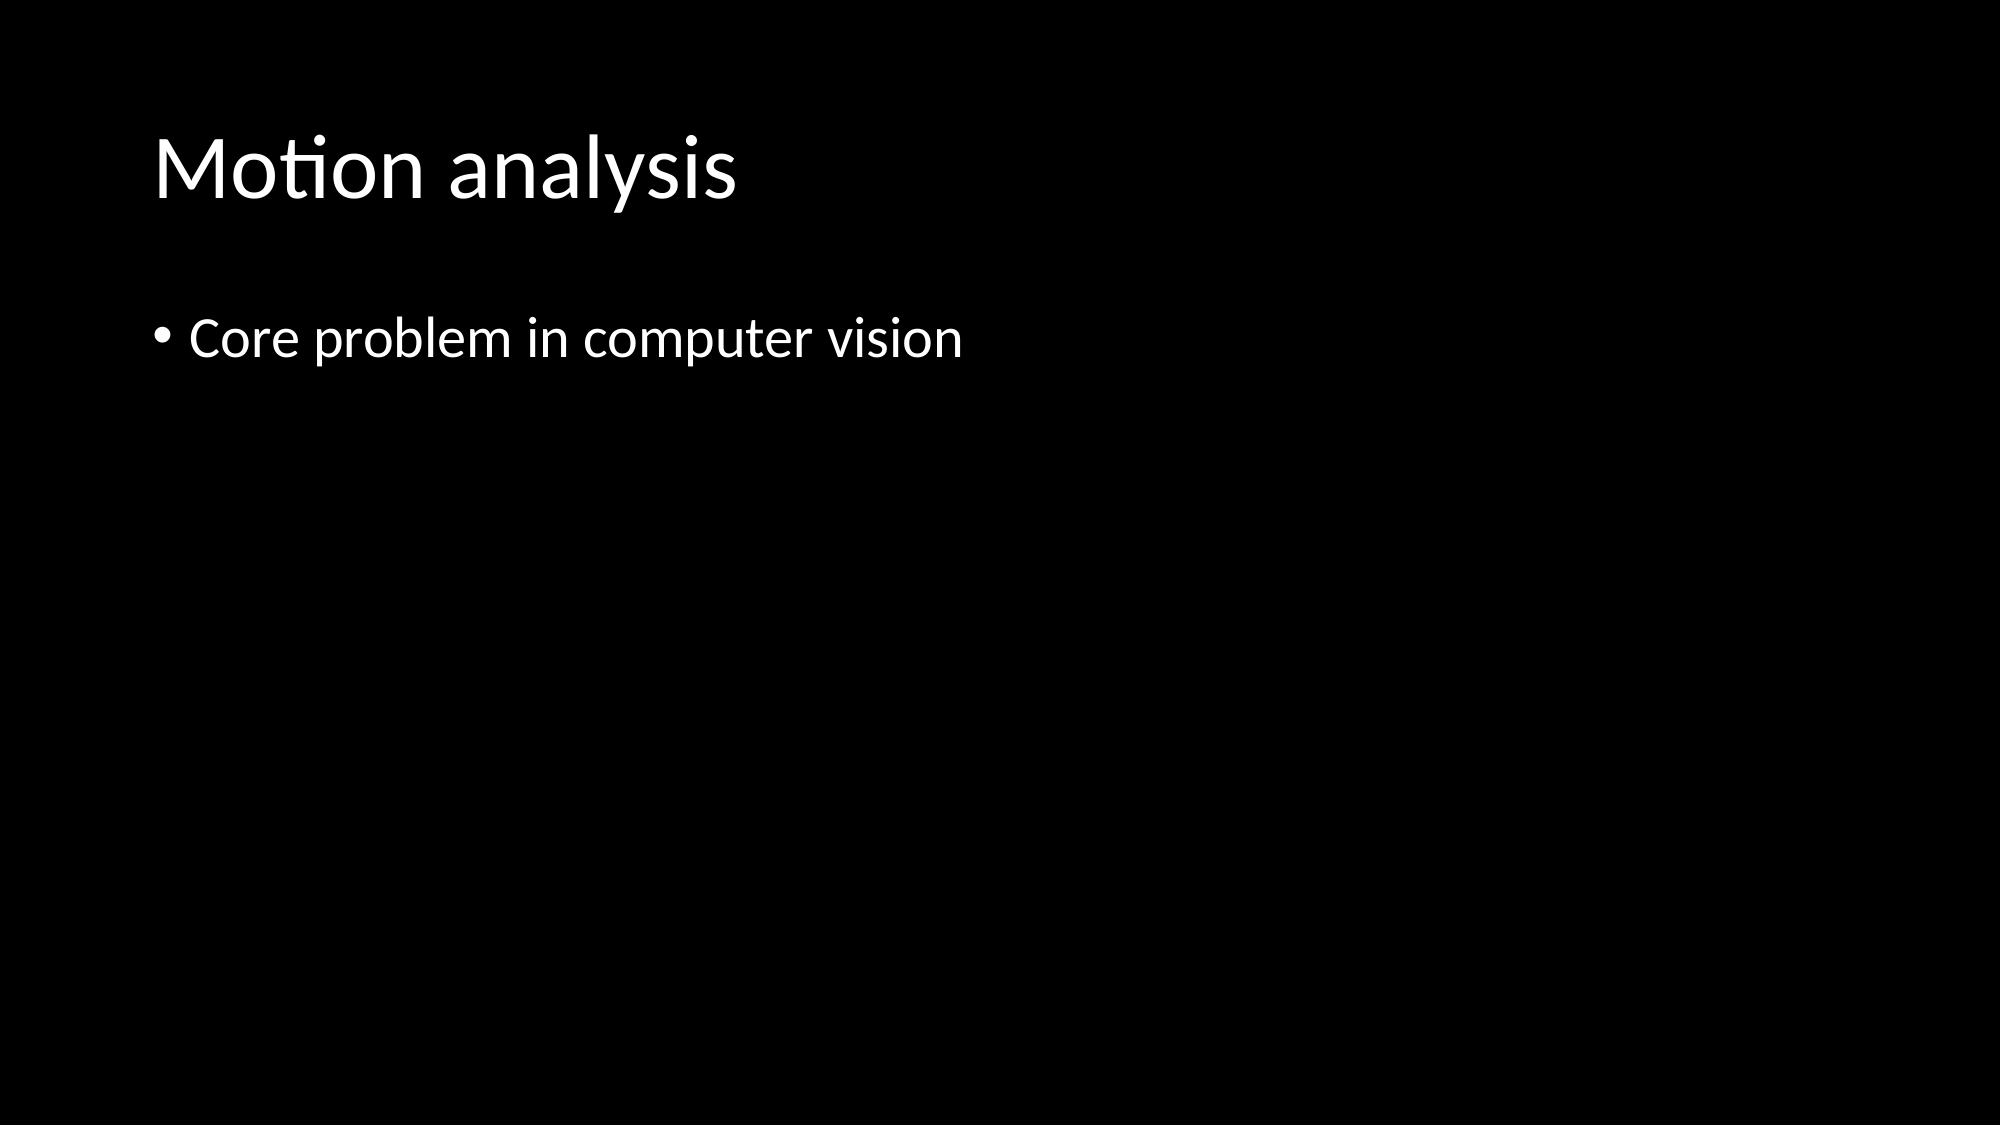

# Motion analysis
Core problem in computer vision